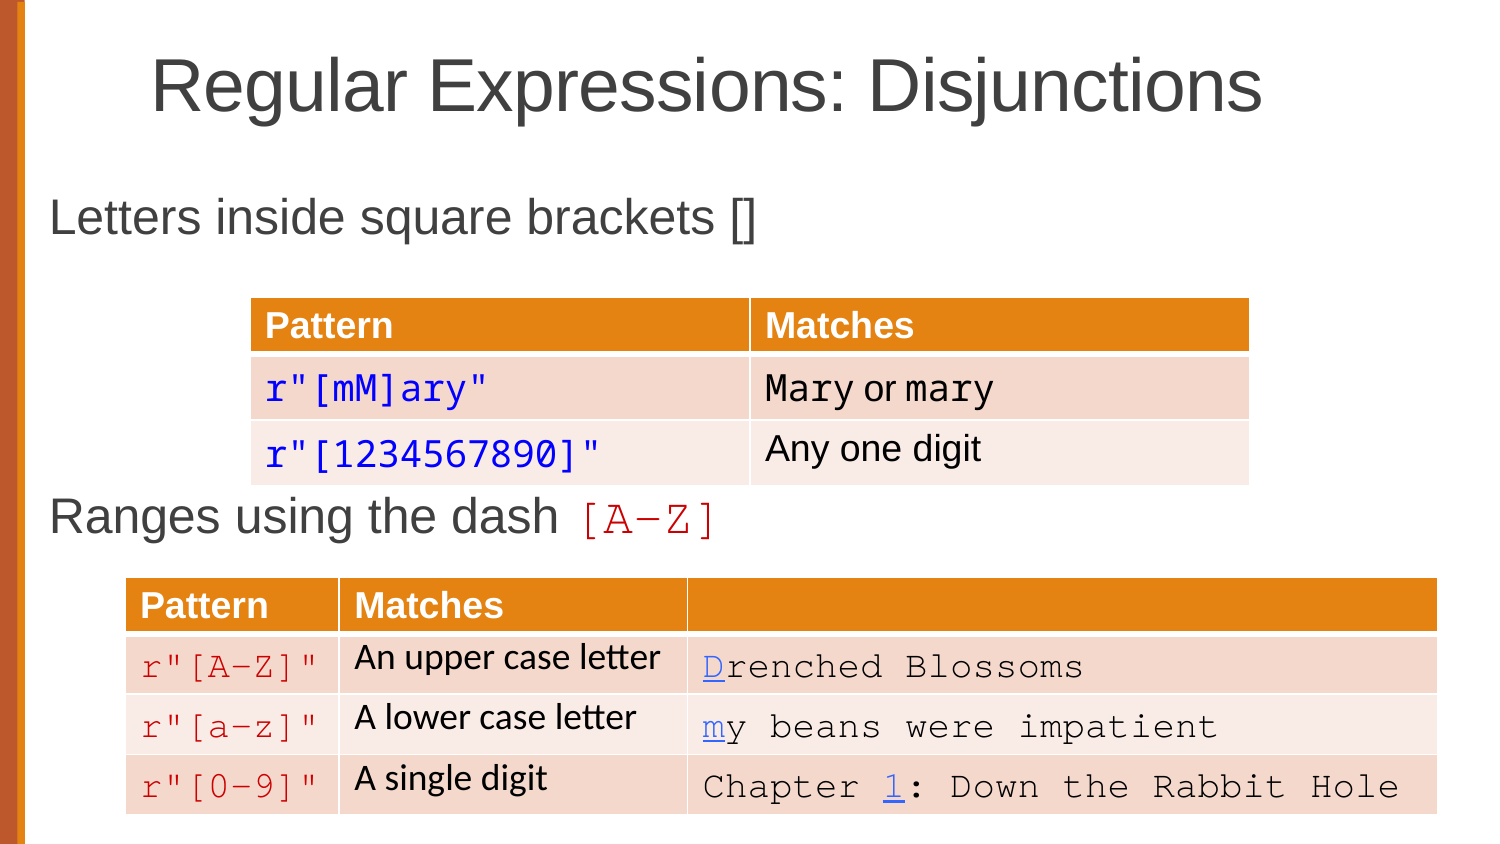

# Regular Expressions: Disjunctions
Letters inside square brackets []

Ranges using the dash [A-Z]

| Pattern | Matches |
| --- | --- |
| r"[mM]ary" | Mary or mary |
| r"[1234567890]" | Any one digit |
| Pattern | Matches |  |
| --- | --- | --- |
| r"[A-Z]" | An upper case letter | Drenched Blossoms |
| r"[a-z]" | A lower case letter | my beans were impatient |
| r"[0-9]" | A single digit | Chapter 1: Down the Rabbit Hole |